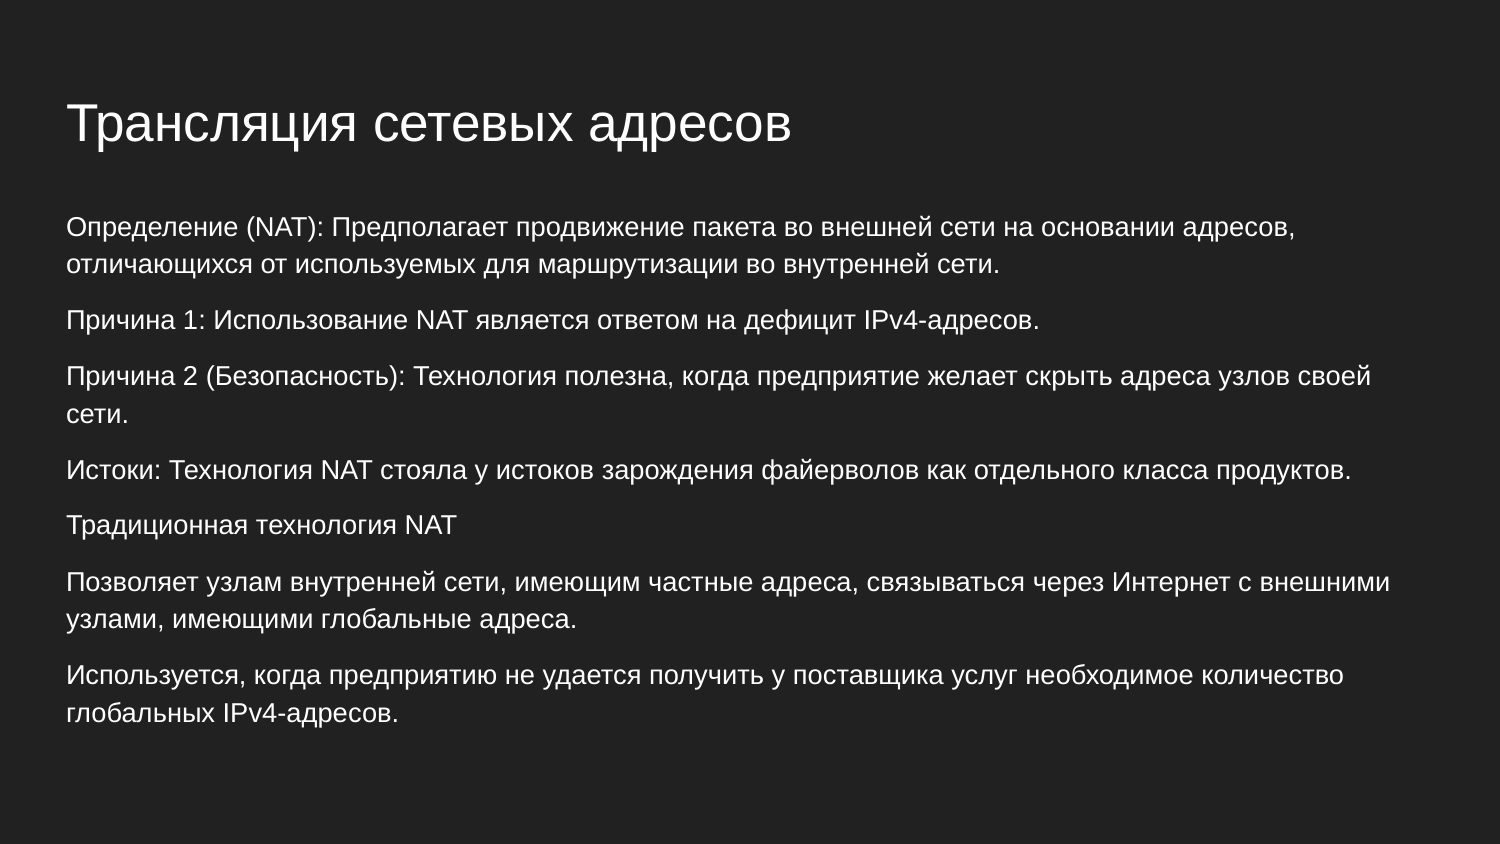

# Трансляция сетевых адресов
Определение (NAT): Предполагает продвижение пакета во внешней сети на основании адресов, отличающихся от используемых для маршрутизации во внутренней сети.
Причина 1: Использование NAT является ответом на дефицит IPv4-адресов.
Причина 2 (Безопасность): Технология полезна, когда предприятие желает скрыть адреса узлов своей сети.
Истоки: Технология NAT стояла у истоков зарождения файерволов как отдельного класса продуктов.
Традиционная технология NAT
Позволяет узлам внутренней сети, имеющим частные адреса, связываться через Интернет с внешними узлами, имеющими глобальные адреса.
Используется, когда предприятию не удается получить у поставщика услуг необходимое количество глобальных IPv4-адресов.